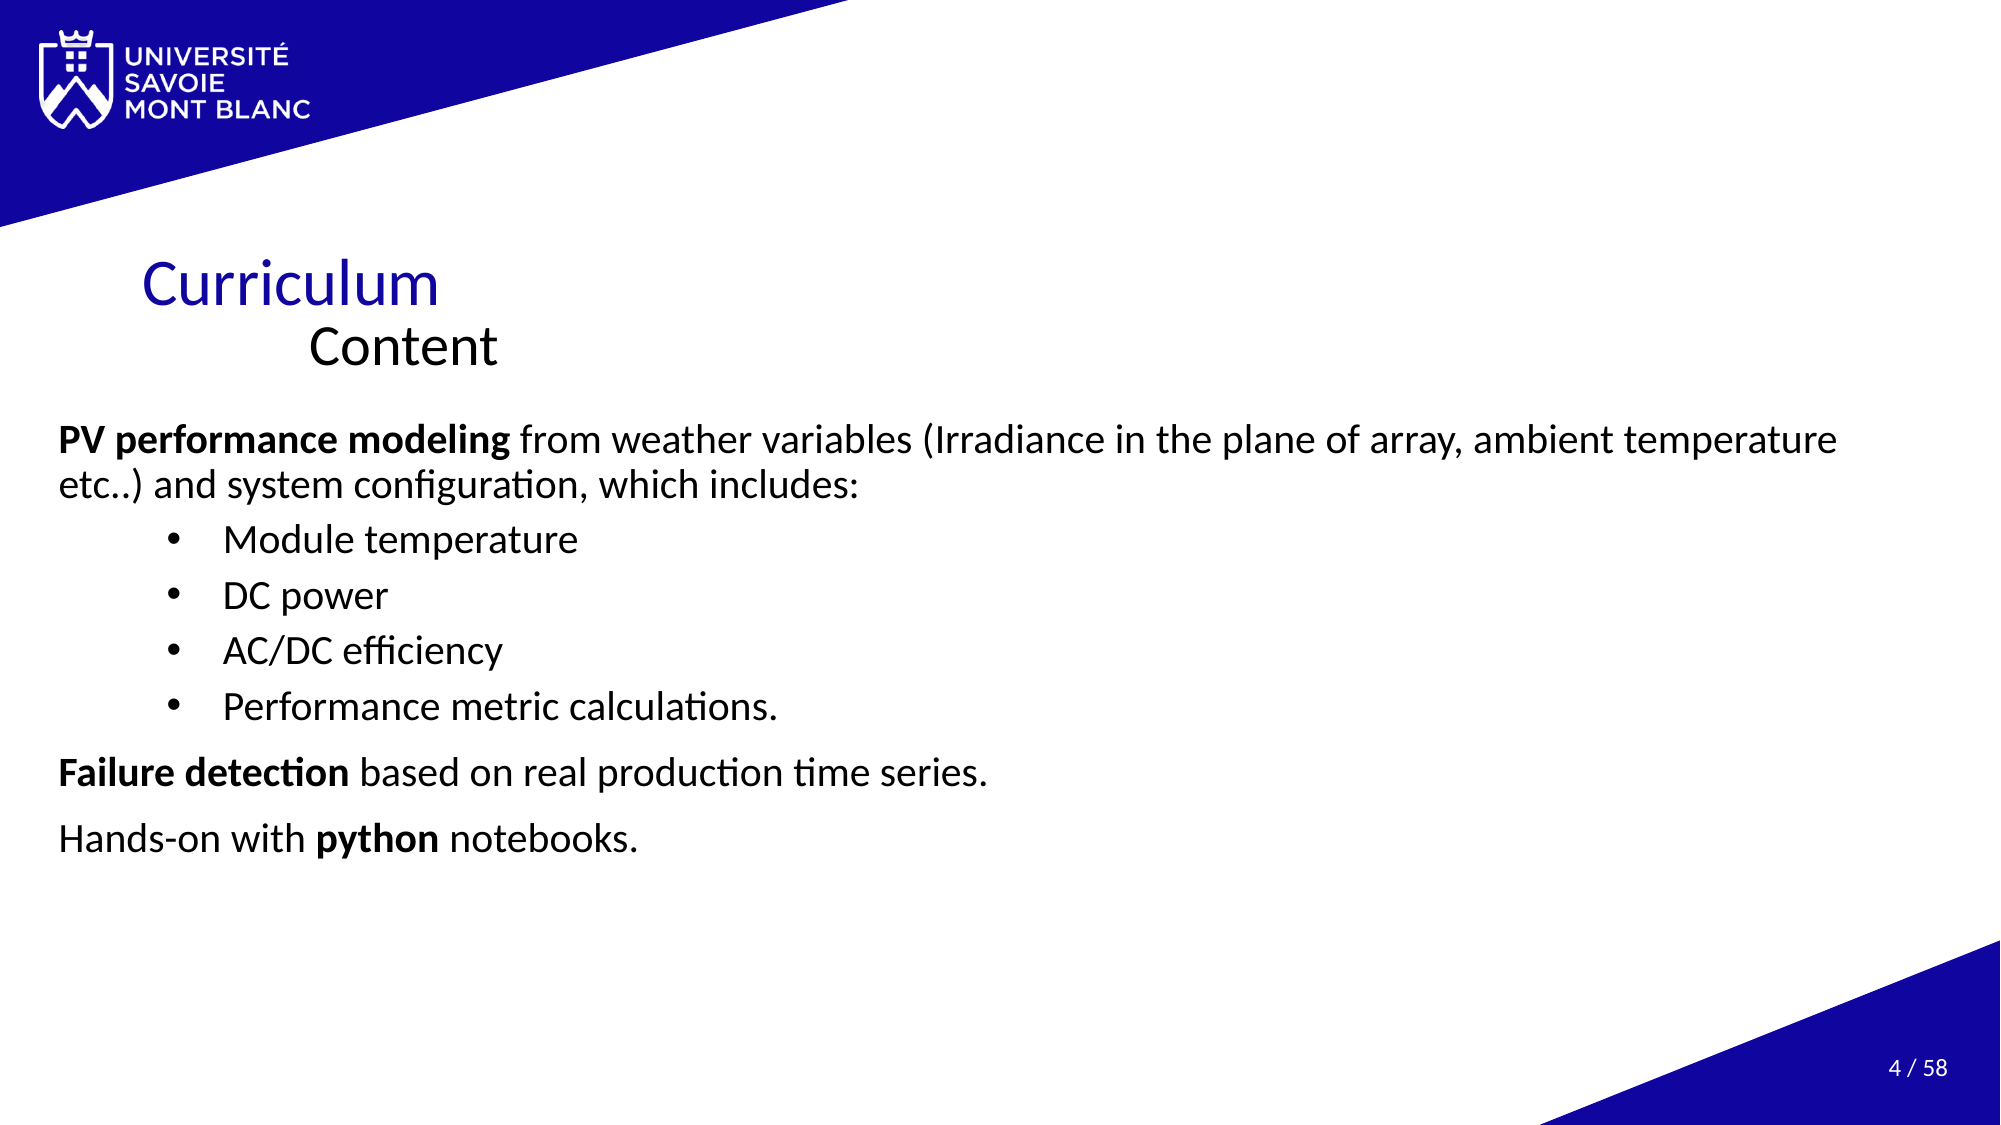

# Curriculum
Content
PV performance modeling from weather variables (Irradiance in the plane of array, ambient temperature etc..) and system configuration, which includes:
Module temperature
DC power
AC/DC efficiency
Performance metric calculations.
Failure detection based on real production time series.
Hands-on with python notebooks.
4 / 58